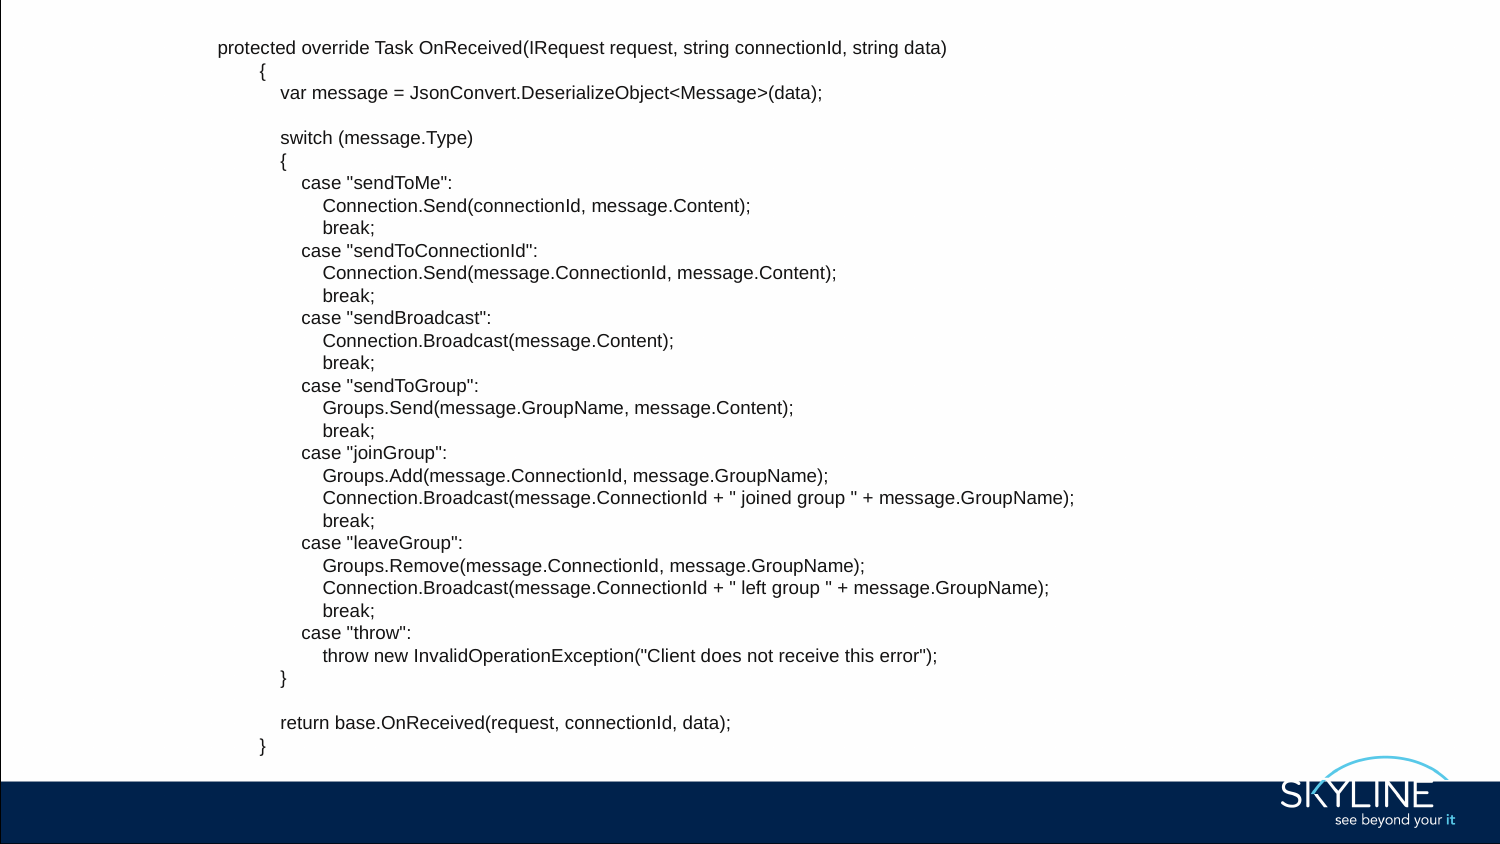

protected override Task OnReceived(IRequest request, string connectionId, string data)
        {
            var message = JsonConvert.DeserializeObject<Message>(data);

            switch (message.Type)
            {
                case "sendToMe":
                    Connection.Send(connectionId, message.Content);
                    break;
                case "sendToConnectionId":
                    Connection.Send(message.ConnectionId, message.Content);
                    break;
                case "sendBroadcast":
                    Connection.Broadcast(message.Content);
                    break;
                case "sendToGroup":
                    Groups.Send(message.GroupName, message.Content);
                    break;
                case "joinGroup":
                    Groups.Add(message.ConnectionId, message.GroupName);
                    Connection.Broadcast(message.ConnectionId + " joined group " + message.GroupName);
                    break;
                case "leaveGroup":
                    Groups.Remove(message.ConnectionId, message.GroupName);
                    Connection.Broadcast(message.ConnectionId + " left group " + message.GroupName);
                    break;
                case "throw":
                    throw new InvalidOperationException("Client does not receive this error");
            }

            return base.OnReceived(request, connectionId, data);
        }